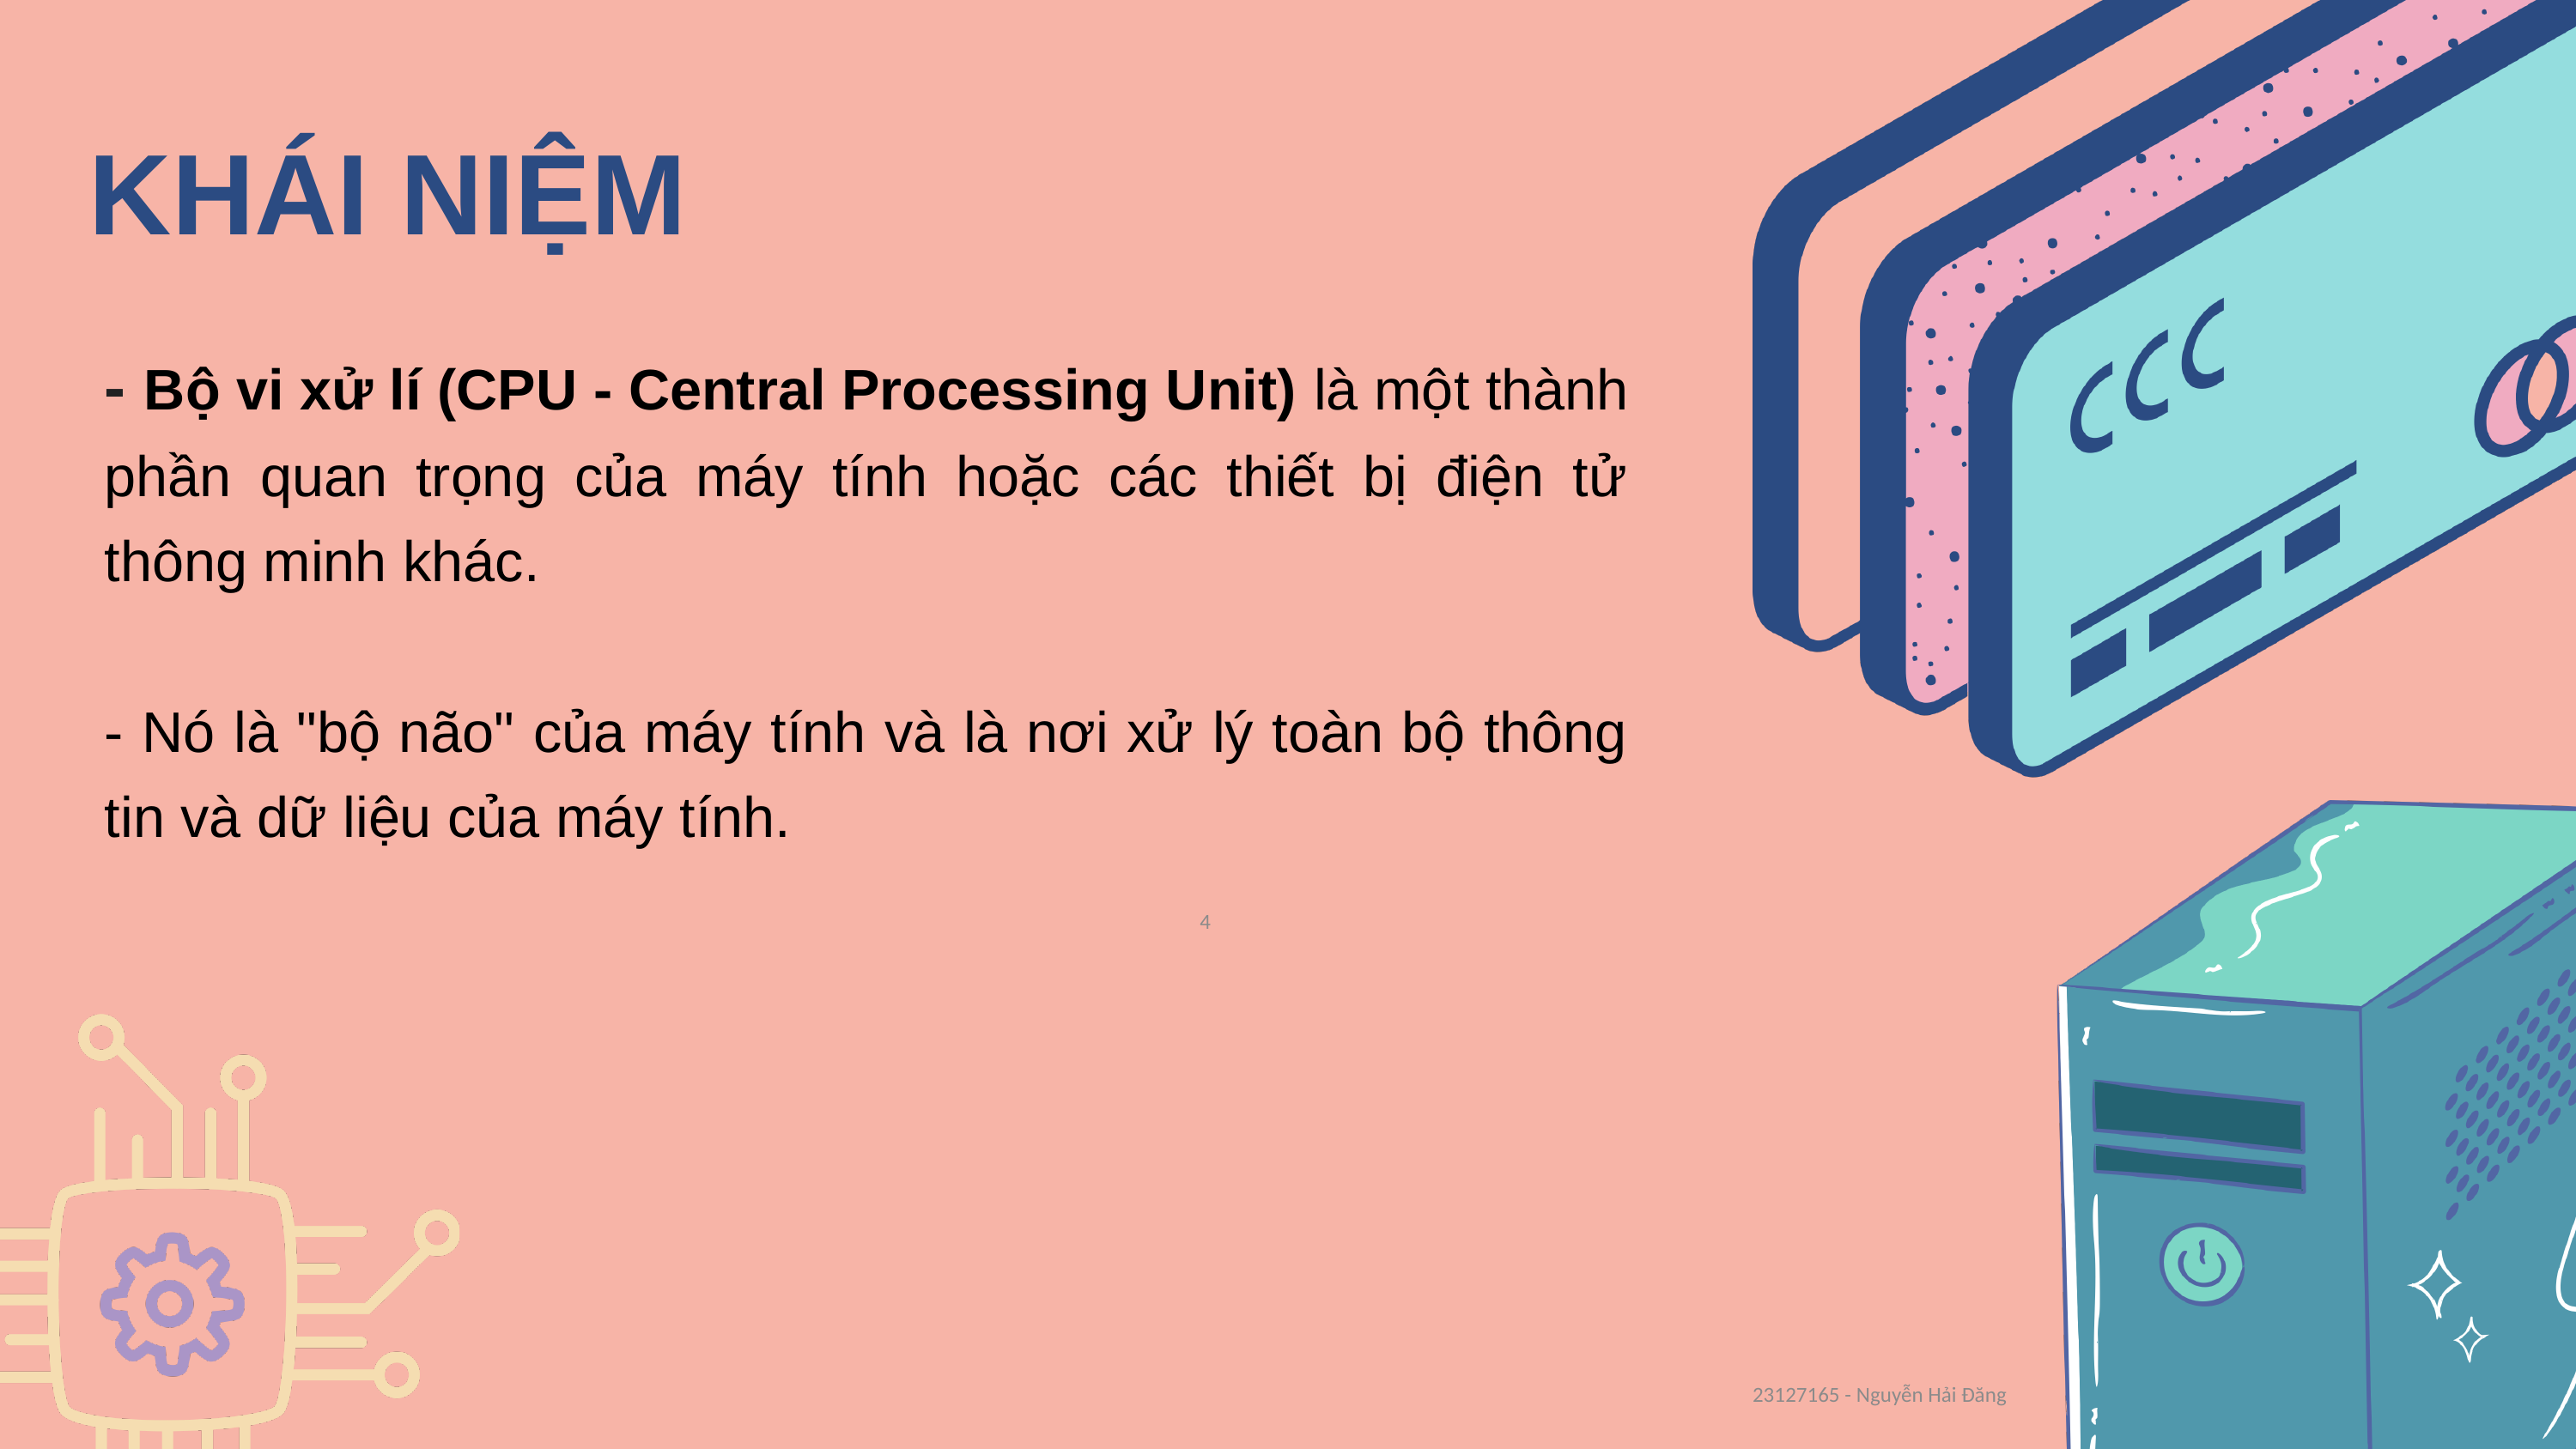

KHÁI NIỆM
- Bộ vi xử lí (CPU - Central Processing Unit) là một thành phần quan trọng của máy tính hoặc các thiết bị điện tử thông minh khác.

- Nó là "bộ não" của máy tính và là nơi xử lý toàn bộ thông tin và dữ liệu của máy tính.

4

23127165 - Nguyễn Hải Đăng